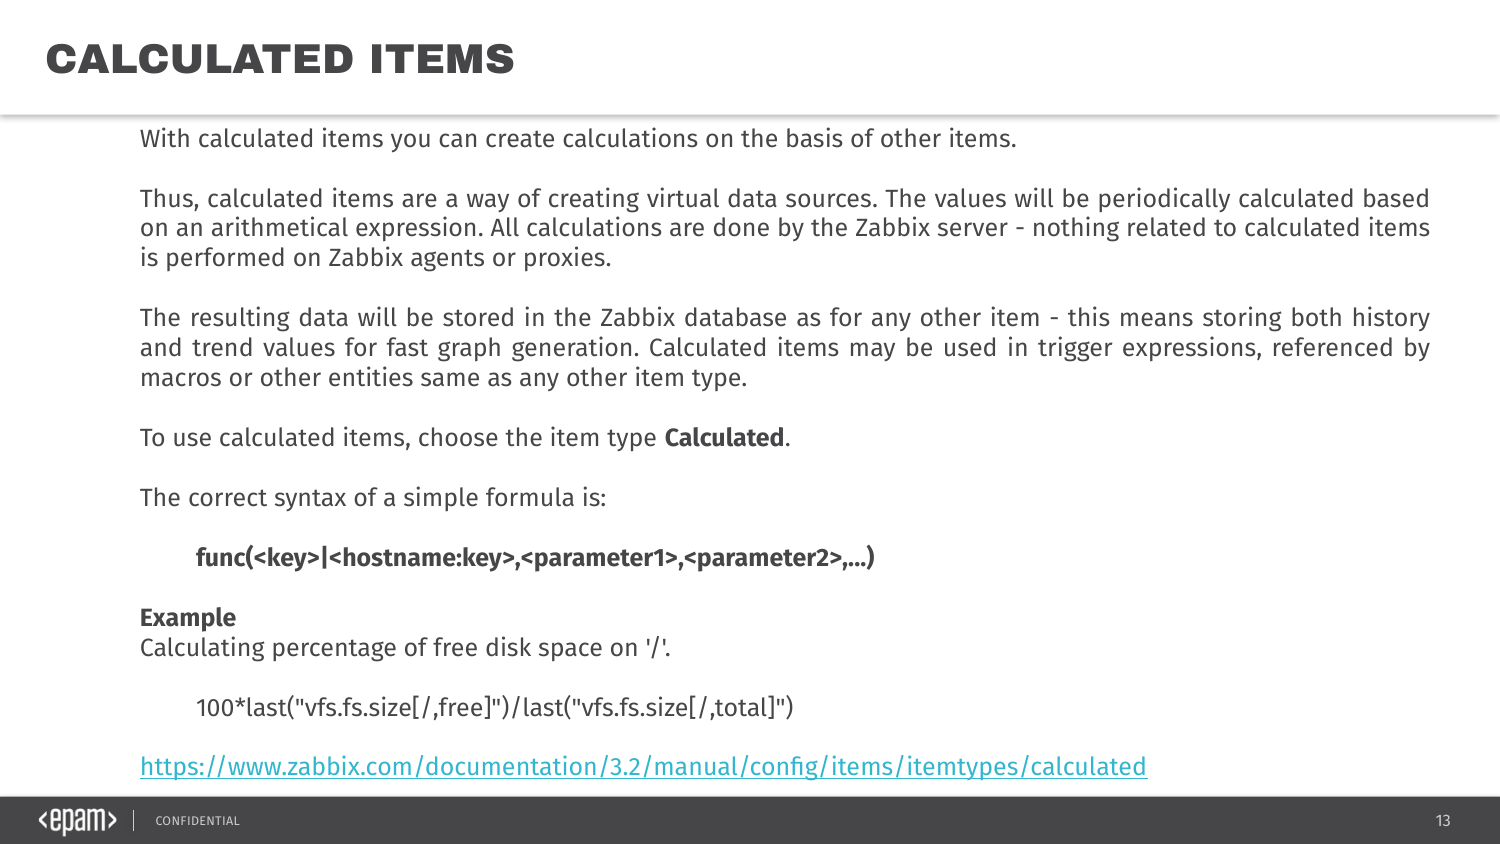

Calculated items
With calculated items you can create calculations on the basis of other items.

Thus, calculated items are a way of creating virtual data sources. The values will be periodically calculated based on an arithmetical expression. All calculations are done by the Zabbix server - nothing related to calculated items is performed on Zabbix agents or proxies.

The resulting data will be stored in the Zabbix database as for any other item - this means storing both history and trend values for fast graph generation. Calculated items may be used in trigger expressions, referenced by macros or other entities same as any other item type.

To use calculated items, choose the item type Calculated.

The correct syntax of a simple formula is:

func(<key>|<hostname:key>,<parameter1>,<parameter2>,...)

Example
Calculating percentage of free disk space on '/'.

100*last("vfs.fs.size[/,free]")/last("vfs.fs.size[/,total]")

https://www.zabbix.com/documentation/3.2/manual/config/items/itemtypes/calculated